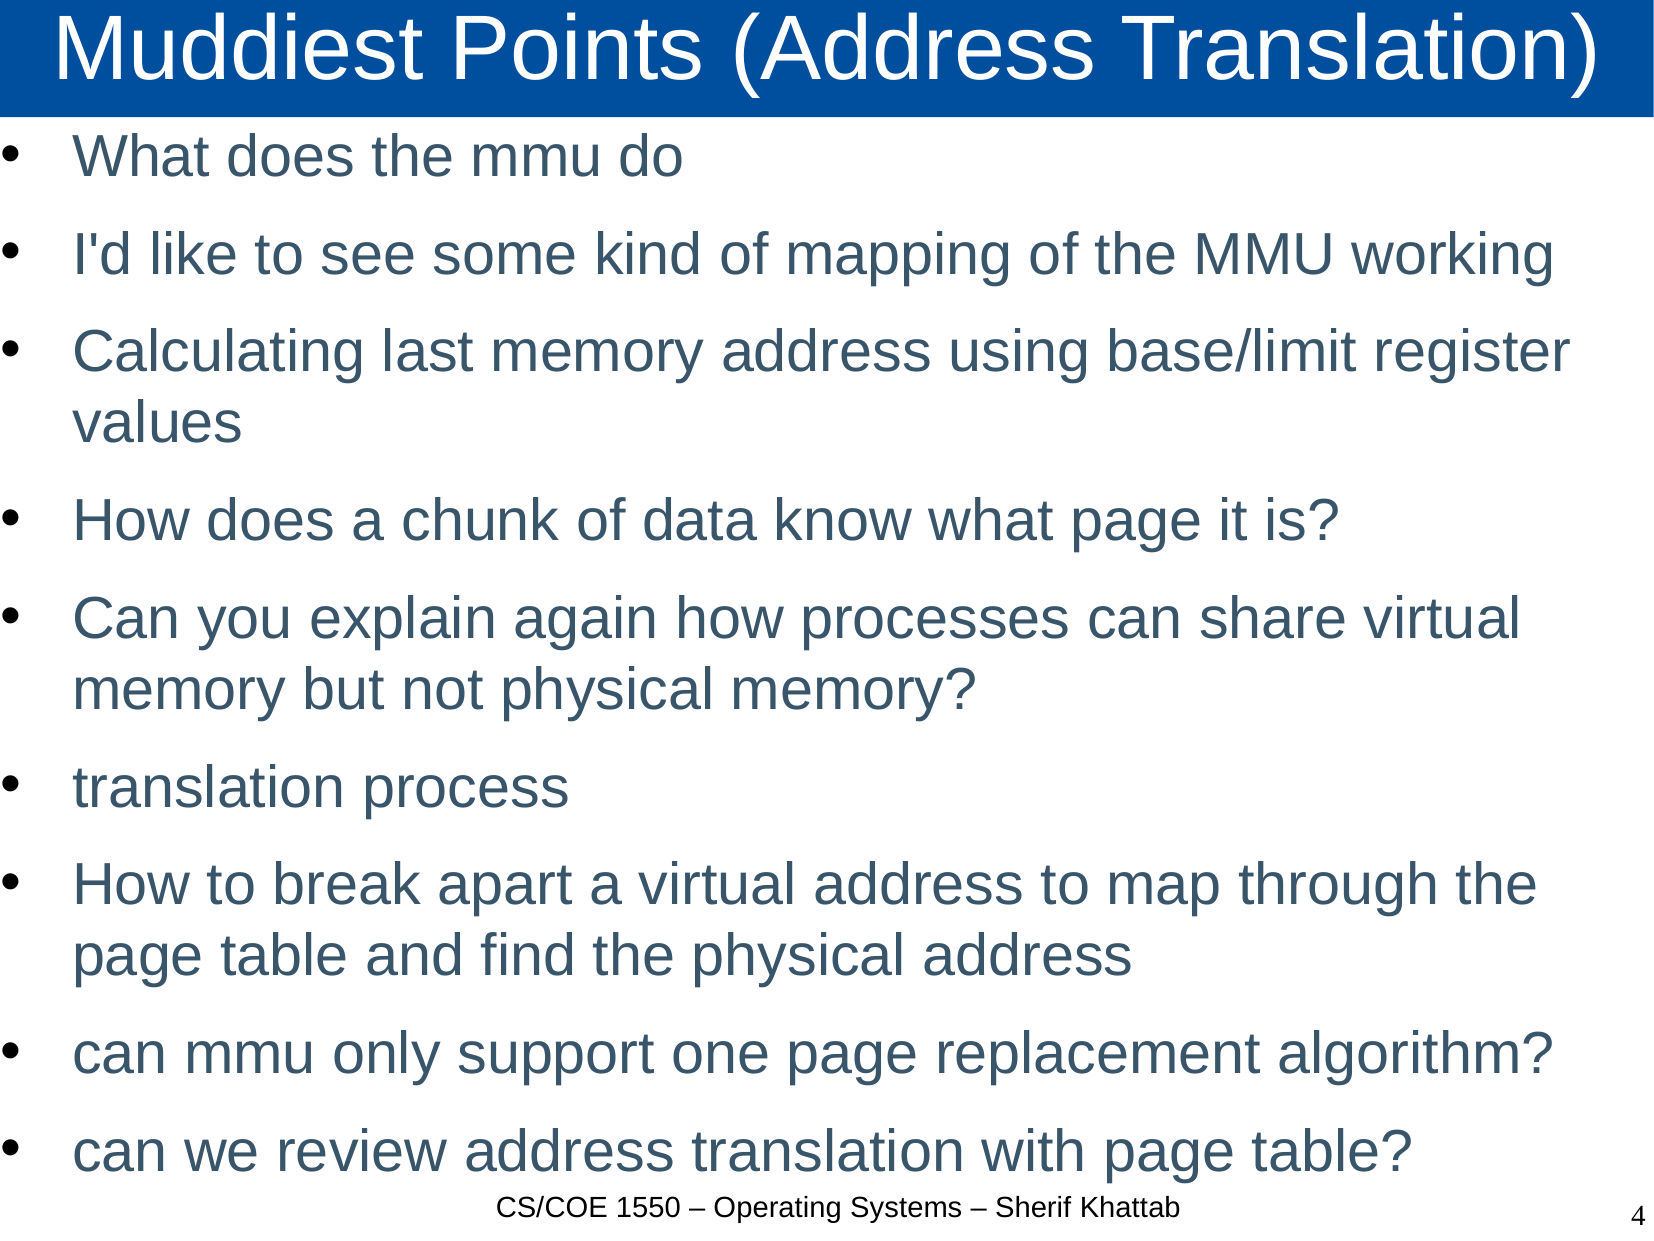

# Muddiest Points (Address Translation)
What does the mmu do
I'd like to see some kind of mapping of the MMU working
Calculating last memory address using base/limit register values
How does a chunk of data know what page it is?
Can you explain again how processes can share virtual memory but not physical memory?
translation process
How to break apart a virtual address to map through the page table and find the physical address
can mmu only support one page replacement algorithm?
can we review address translation with page table?
CS/COE 1550 – Operating Systems – Sherif Khattab
4